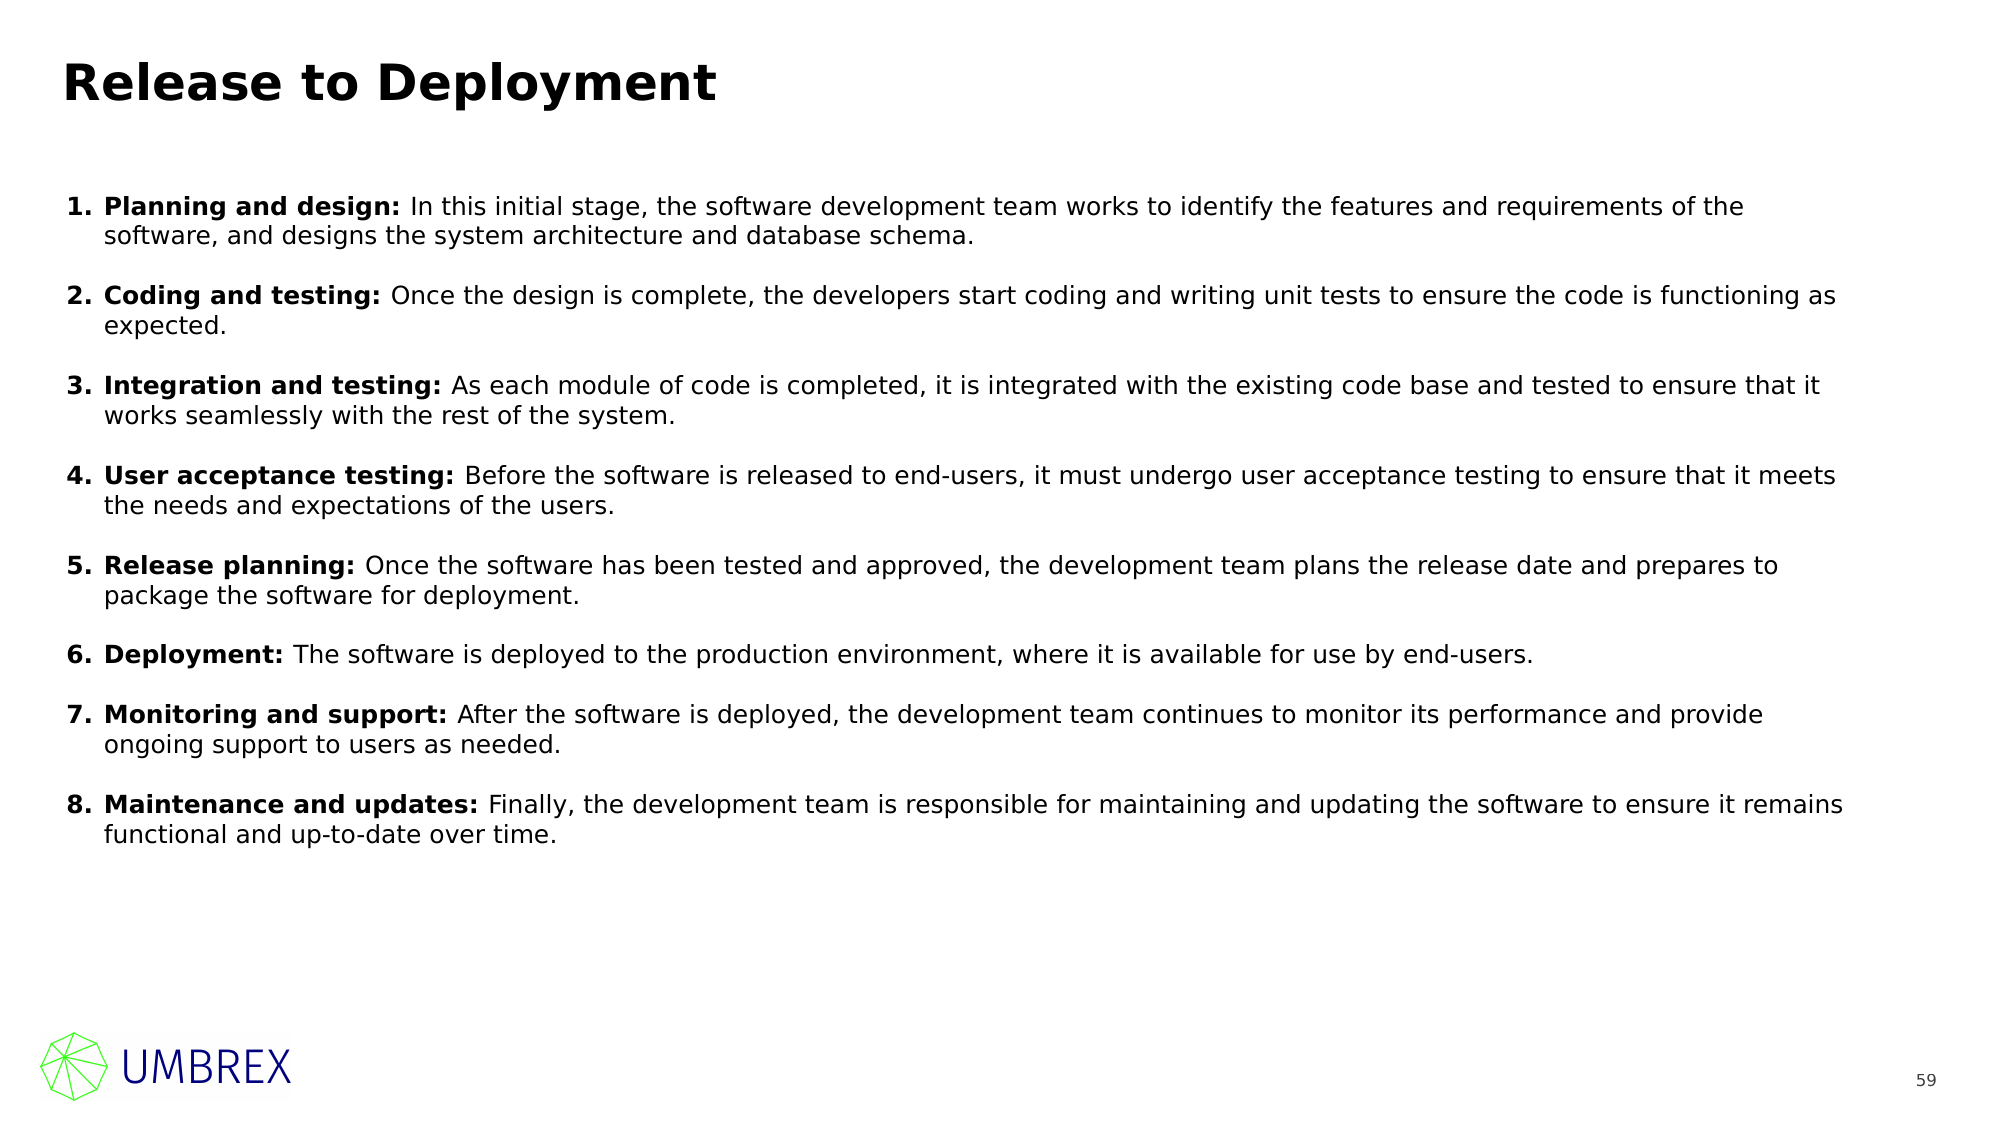

# Release to Deployment
Planning and design: In this initial stage, the software development team works to identify the features and requirements of the software, and designs the system architecture and database schema.

Coding and testing: Once the design is complete, the developers start coding and writing unit tests to ensure the code is functioning as expected.

Integration and testing: As each module of code is completed, it is integrated with the existing code base and tested to ensure that it works seamlessly with the rest of the system.

User acceptance testing: Before the software is released to end-users, it must undergo user acceptance testing to ensure that it meets the needs and expectations of the users.

Release planning: Once the software has been tested and approved, the development team plans the release date and prepares to package the software for deployment.

Deployment: The software is deployed to the production environment, where it is available for use by end-users.

Monitoring and support: After the software is deployed, the development team continues to monitor its performance and provide ongoing support to users as needed.

Maintenance and updates: Finally, the development team is responsible for maintaining and updating the software to ensure it remains functional and up-to-date over time.